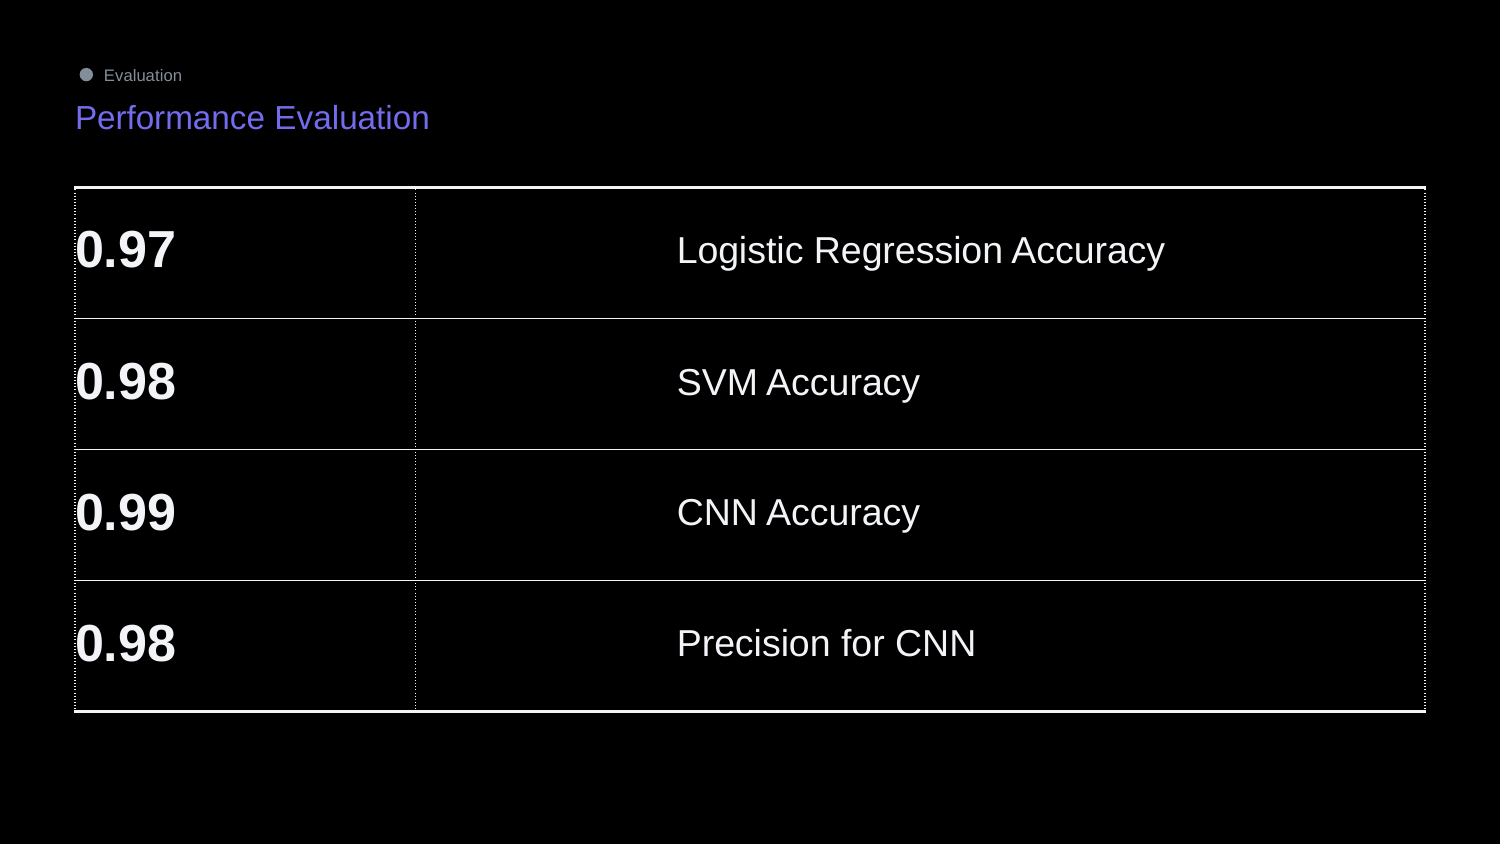

Evaluation

# Performance Evaluation
Logistic Regression Accuracy
|  |  |
| --- | --- |
|  |  |
|  |  |
|  |  |
0.97
SVM Accuracy
0.98
CNN Accuracy
0.99
Precision for CNN
0.98